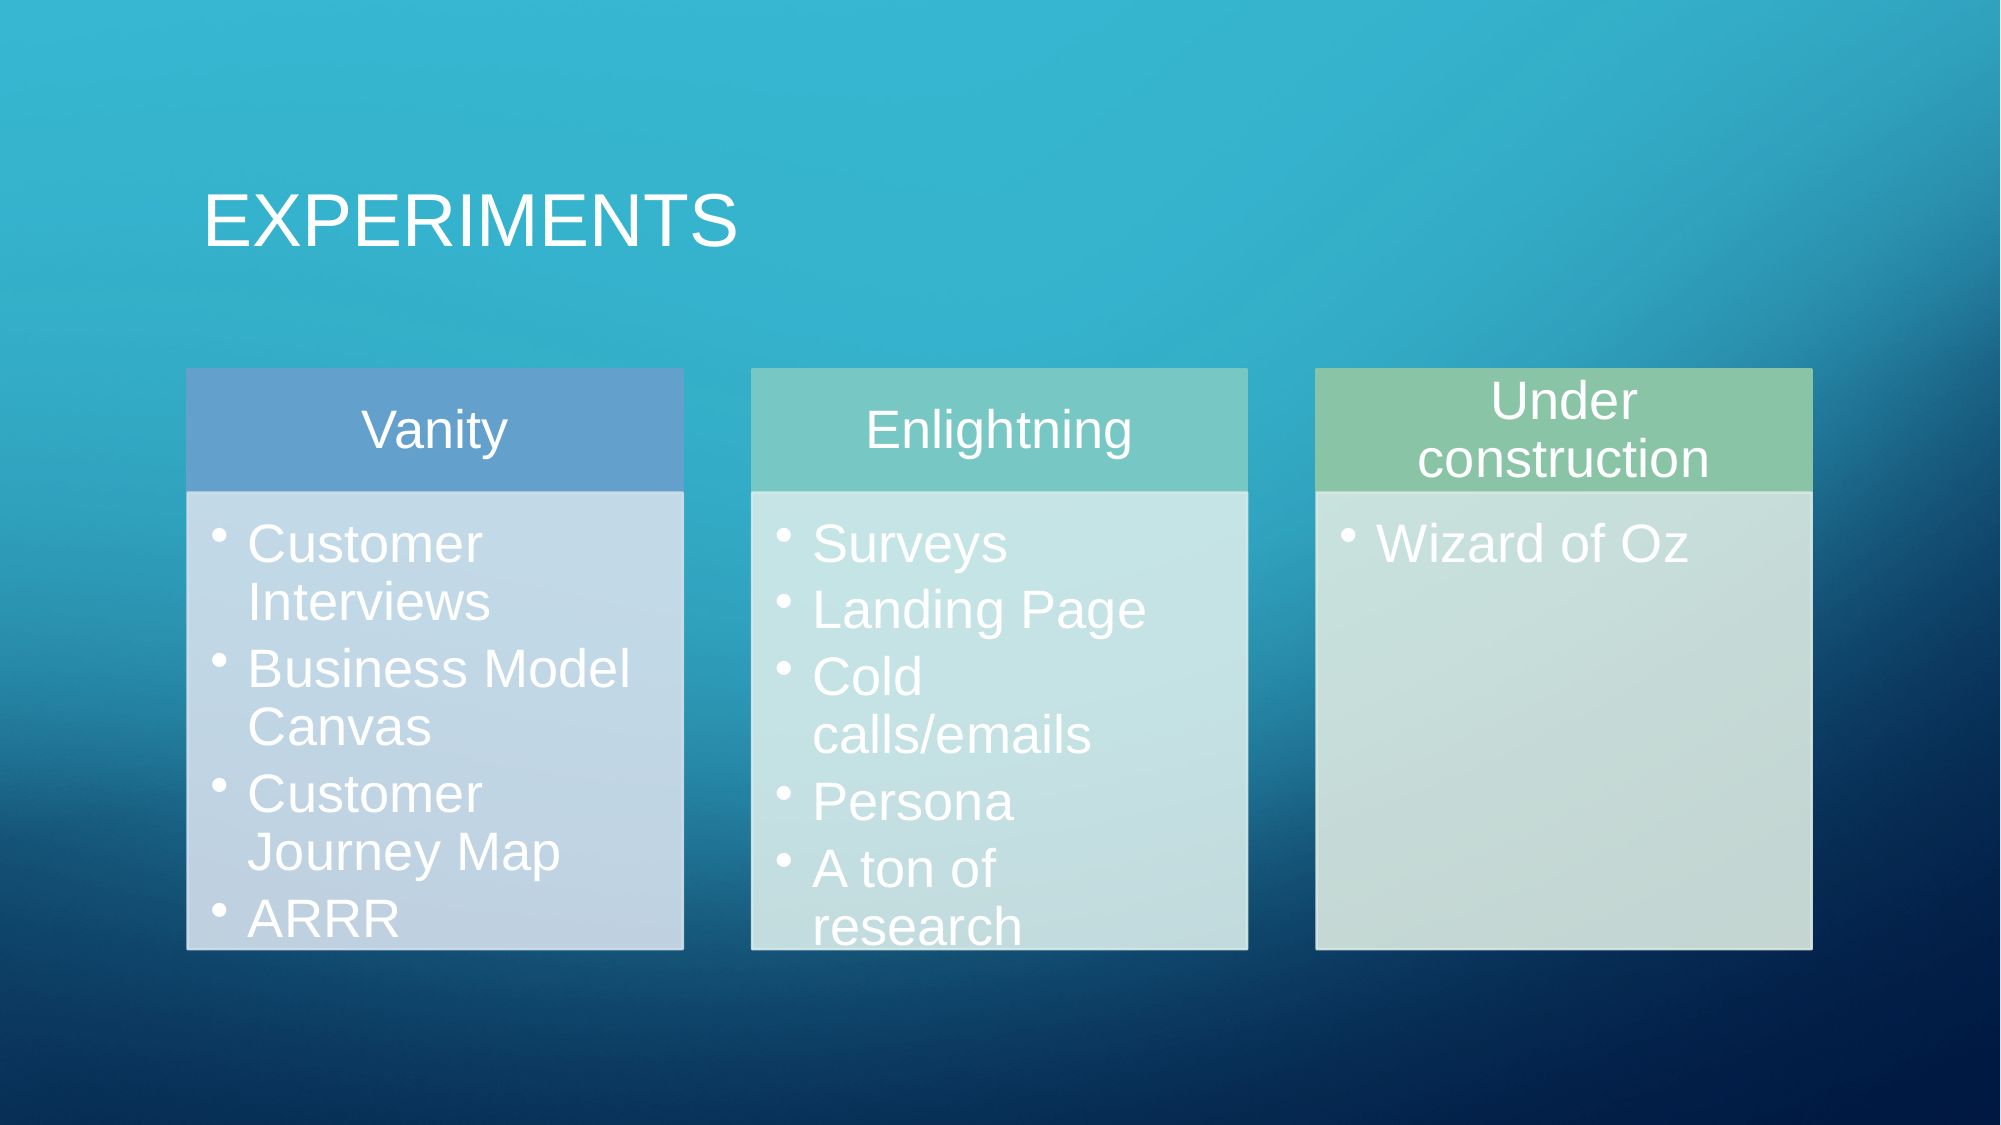

# Experiments
Vanity
Customer Interviews
Business Model Canvas
Customer Journey Map
ARRR
Enlightning
Surveys
Landing Page
Cold calls/emails
Persona
A ton of research
Under construction
Wizard of Oz